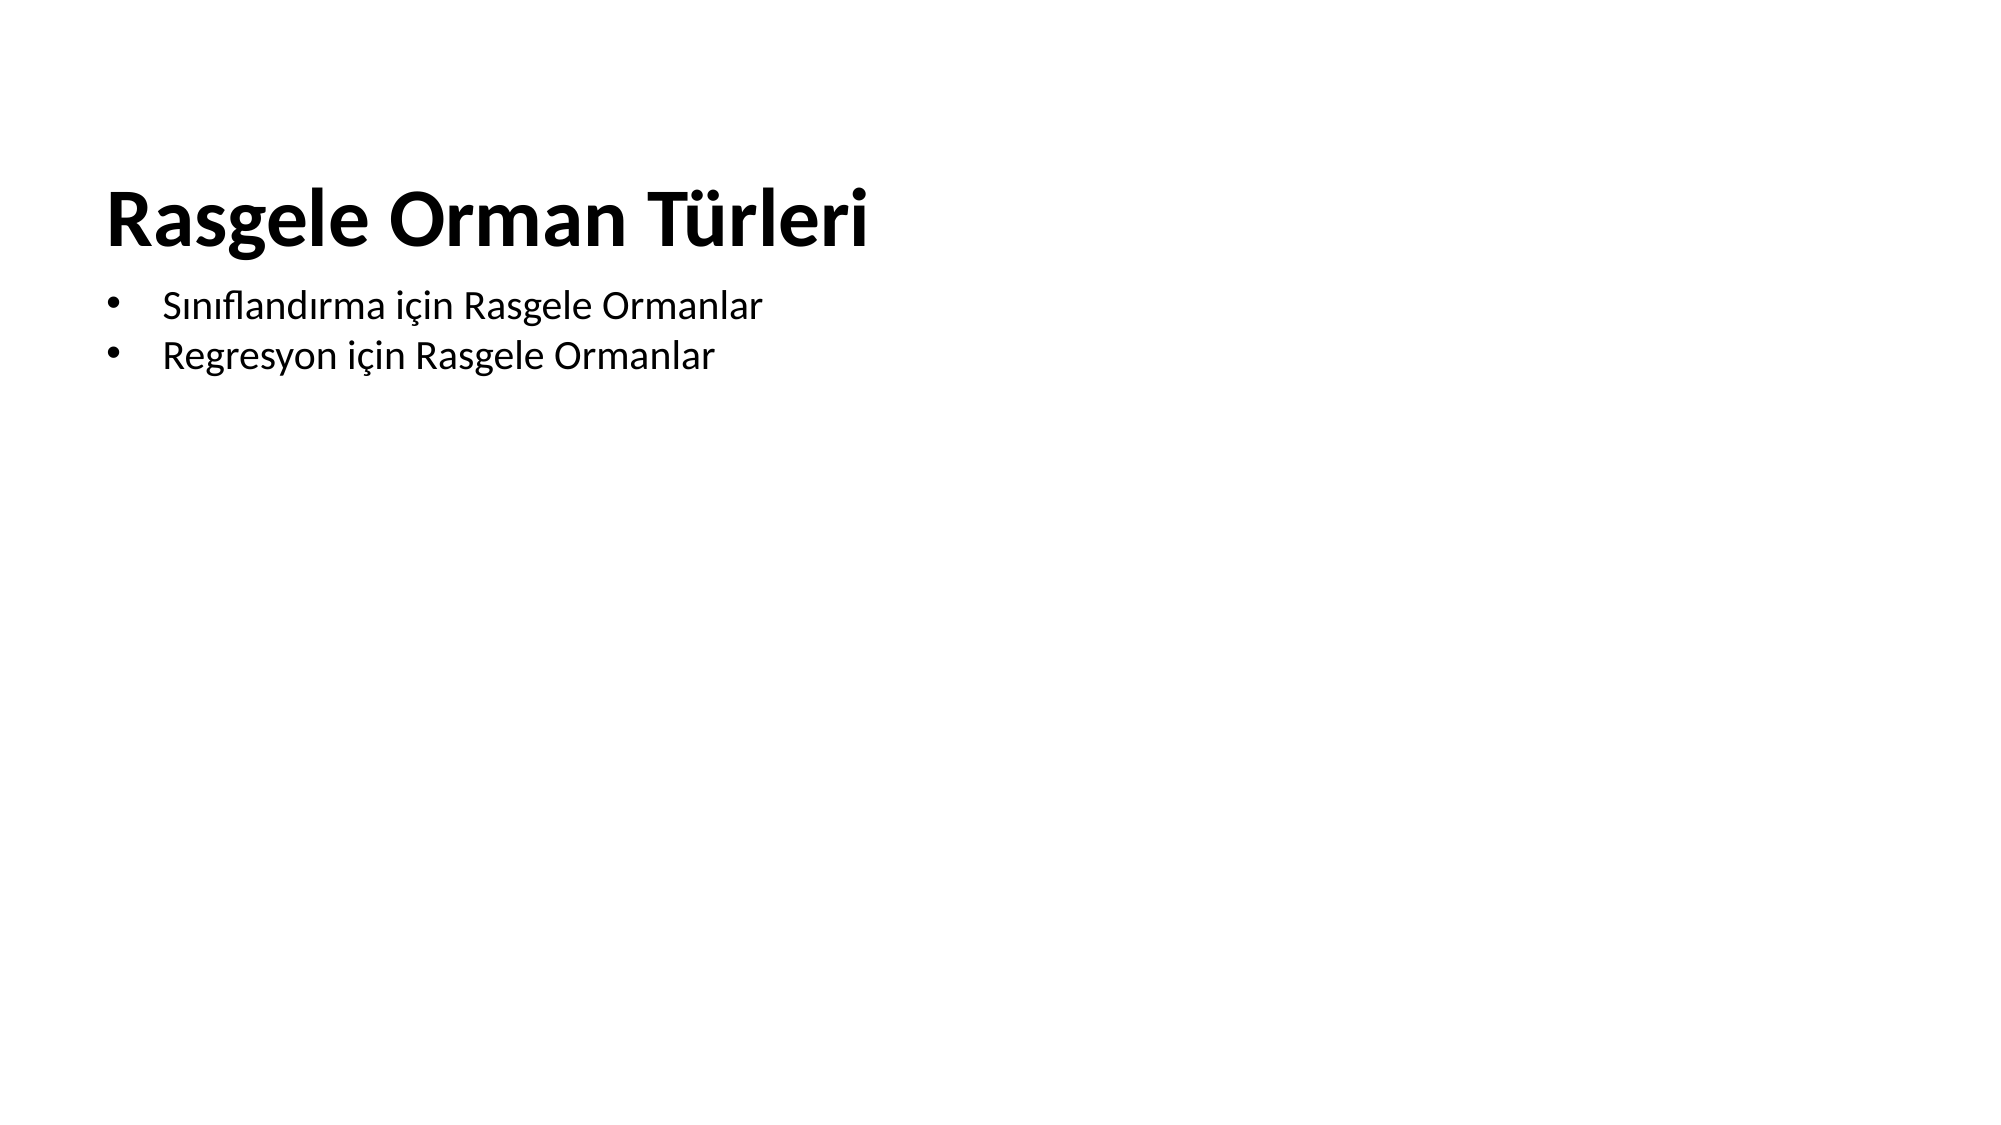

# Rasgele Orman Türleri

Sınıflandırma için Rasgele Ormanlar
Regresyon için Rasgele Ormanlar